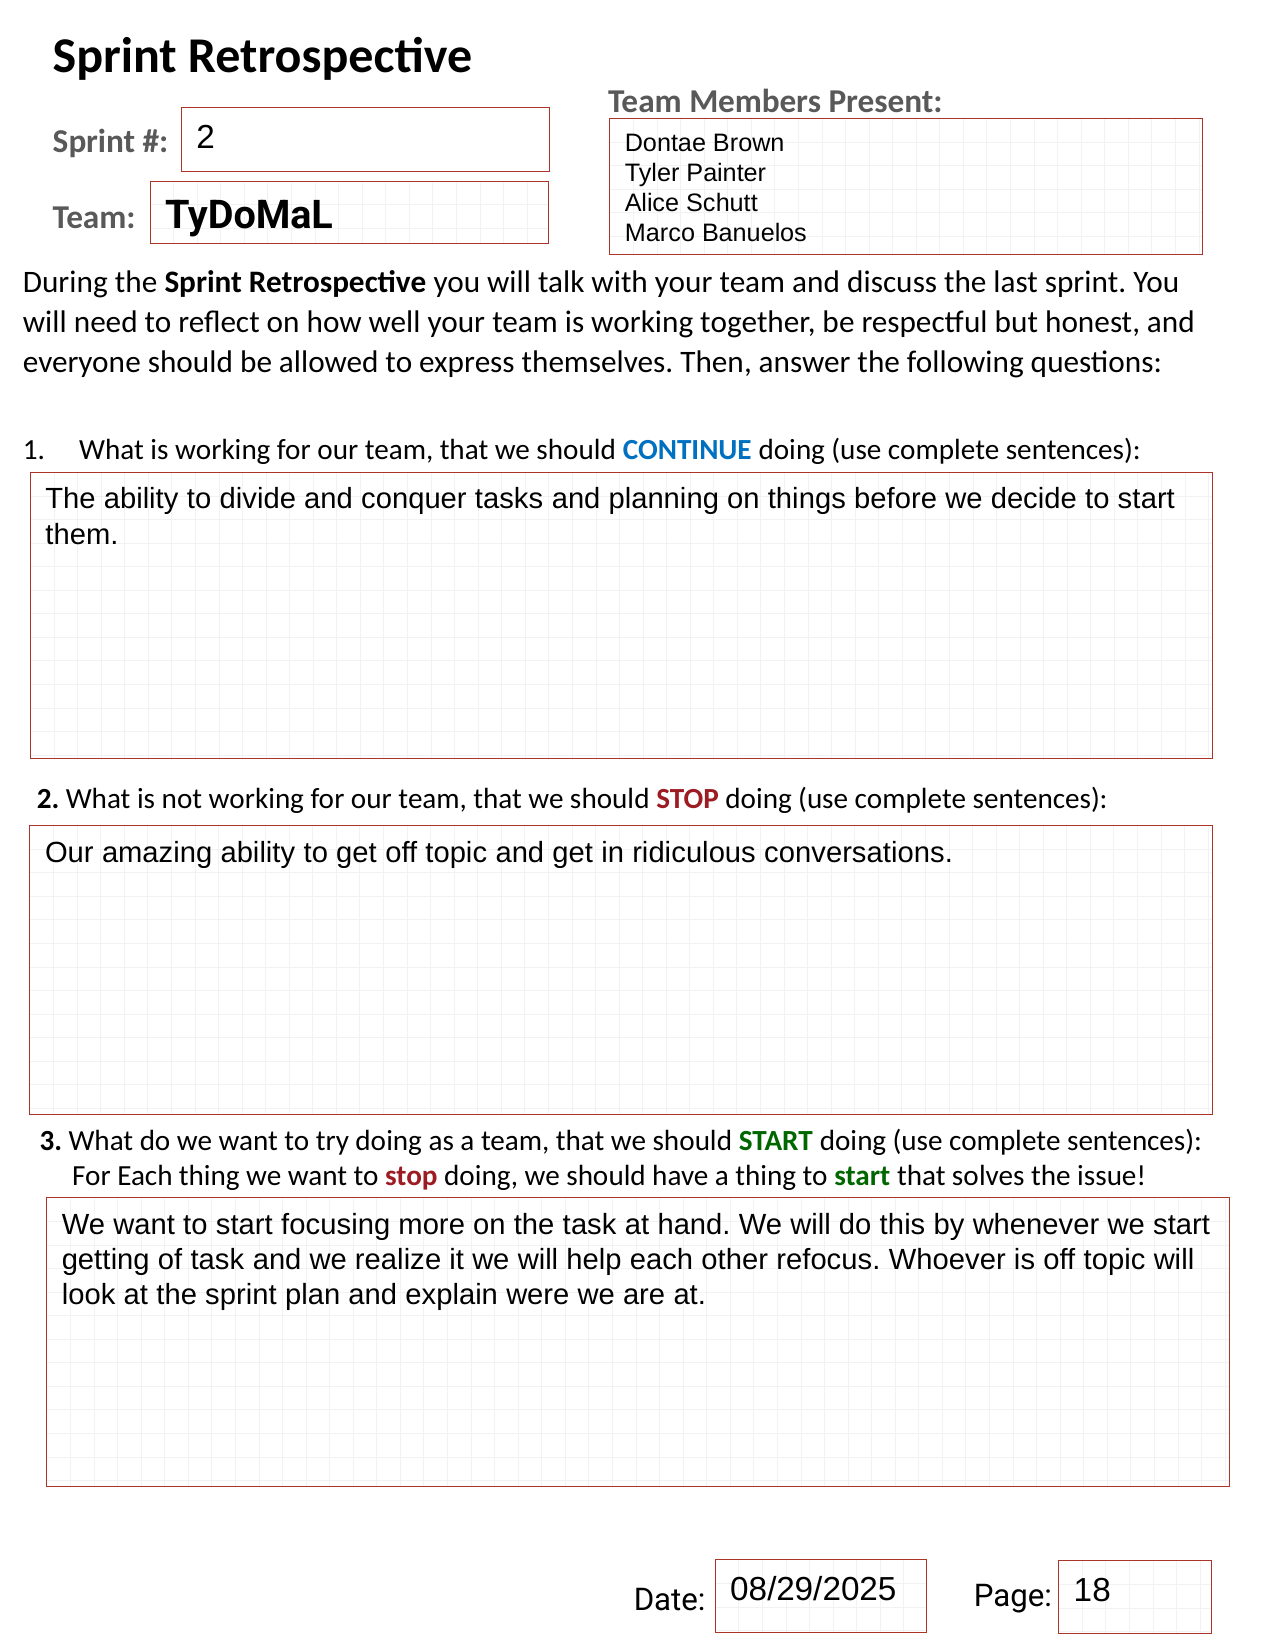

Sprint Retrospective
Sprint #:
Team:

Team Members Present:

2
Dontae Brown
Tyler Painter
Alice Schutt
Marco Banuelos
TyDoMaL
During the Sprint Retrospective you will talk with your team and discuss the last sprint. You will need to reflect on how well your team is working together, be respectful but honest, and everyone should be allowed to express themselves. Then, answer the following questions:
What is working for our team, that we should CONTINUE doing (use complete sentences):

The ability to divide and conquer tasks and planning on things before we decide to start them.
2. What is not working for our team, that we should STOP doing (use complete sentences):
Our amazing ability to get off topic and get in ridiculous conversations.
3. What do we want to try doing as a team, that we should START doing (use complete sentences):
     For Each thing we want to stop doing, we should have a thing to start that solves the issue!
We want to start focusing more on the task at hand. We will do this by whenever we start getting of task and we realize it we will help each other refocus. Whoever is off topic will look at the sprint plan and explain were we are at.
08/29/2025
18
Page:
Date: